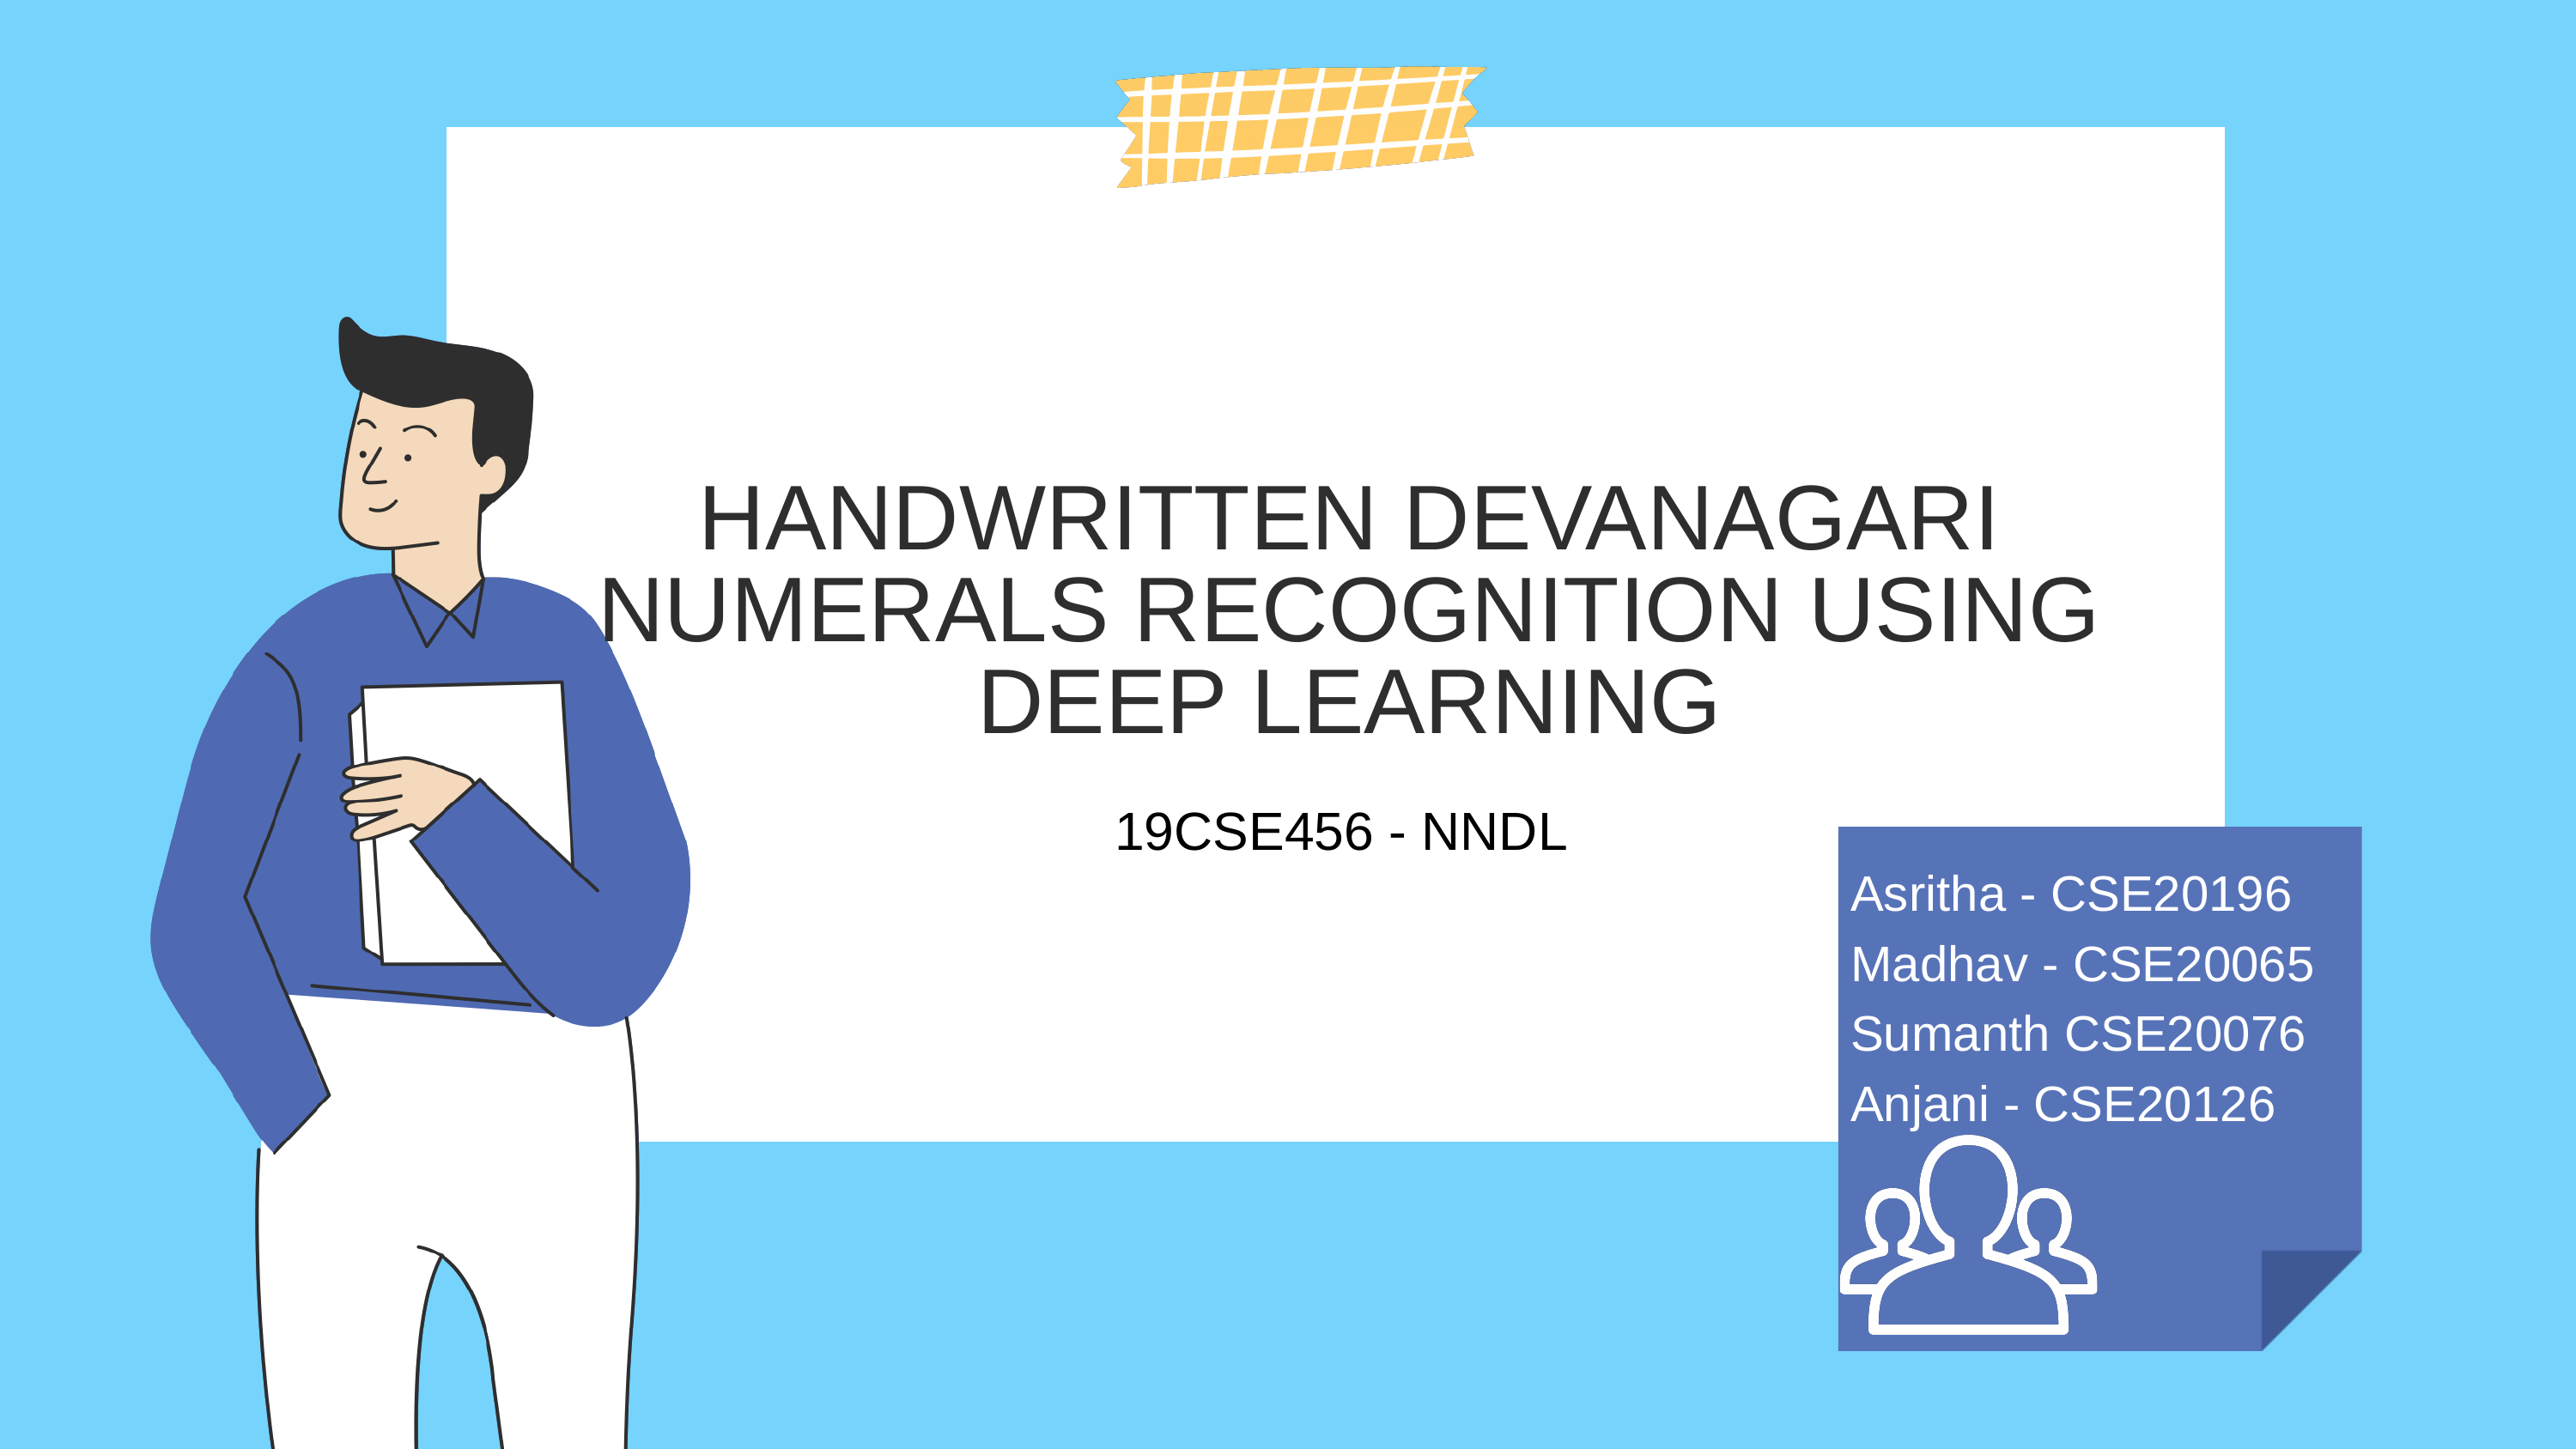

HANDWRITTEN DEVANAGARI NUMERALS RECOGNITION USING DEEP LEARNING
19CSE456 - NNDL

Asritha - CSE20196
Madhav - CSE20065
Sumanth CSE20076
Anjani - CSE20126